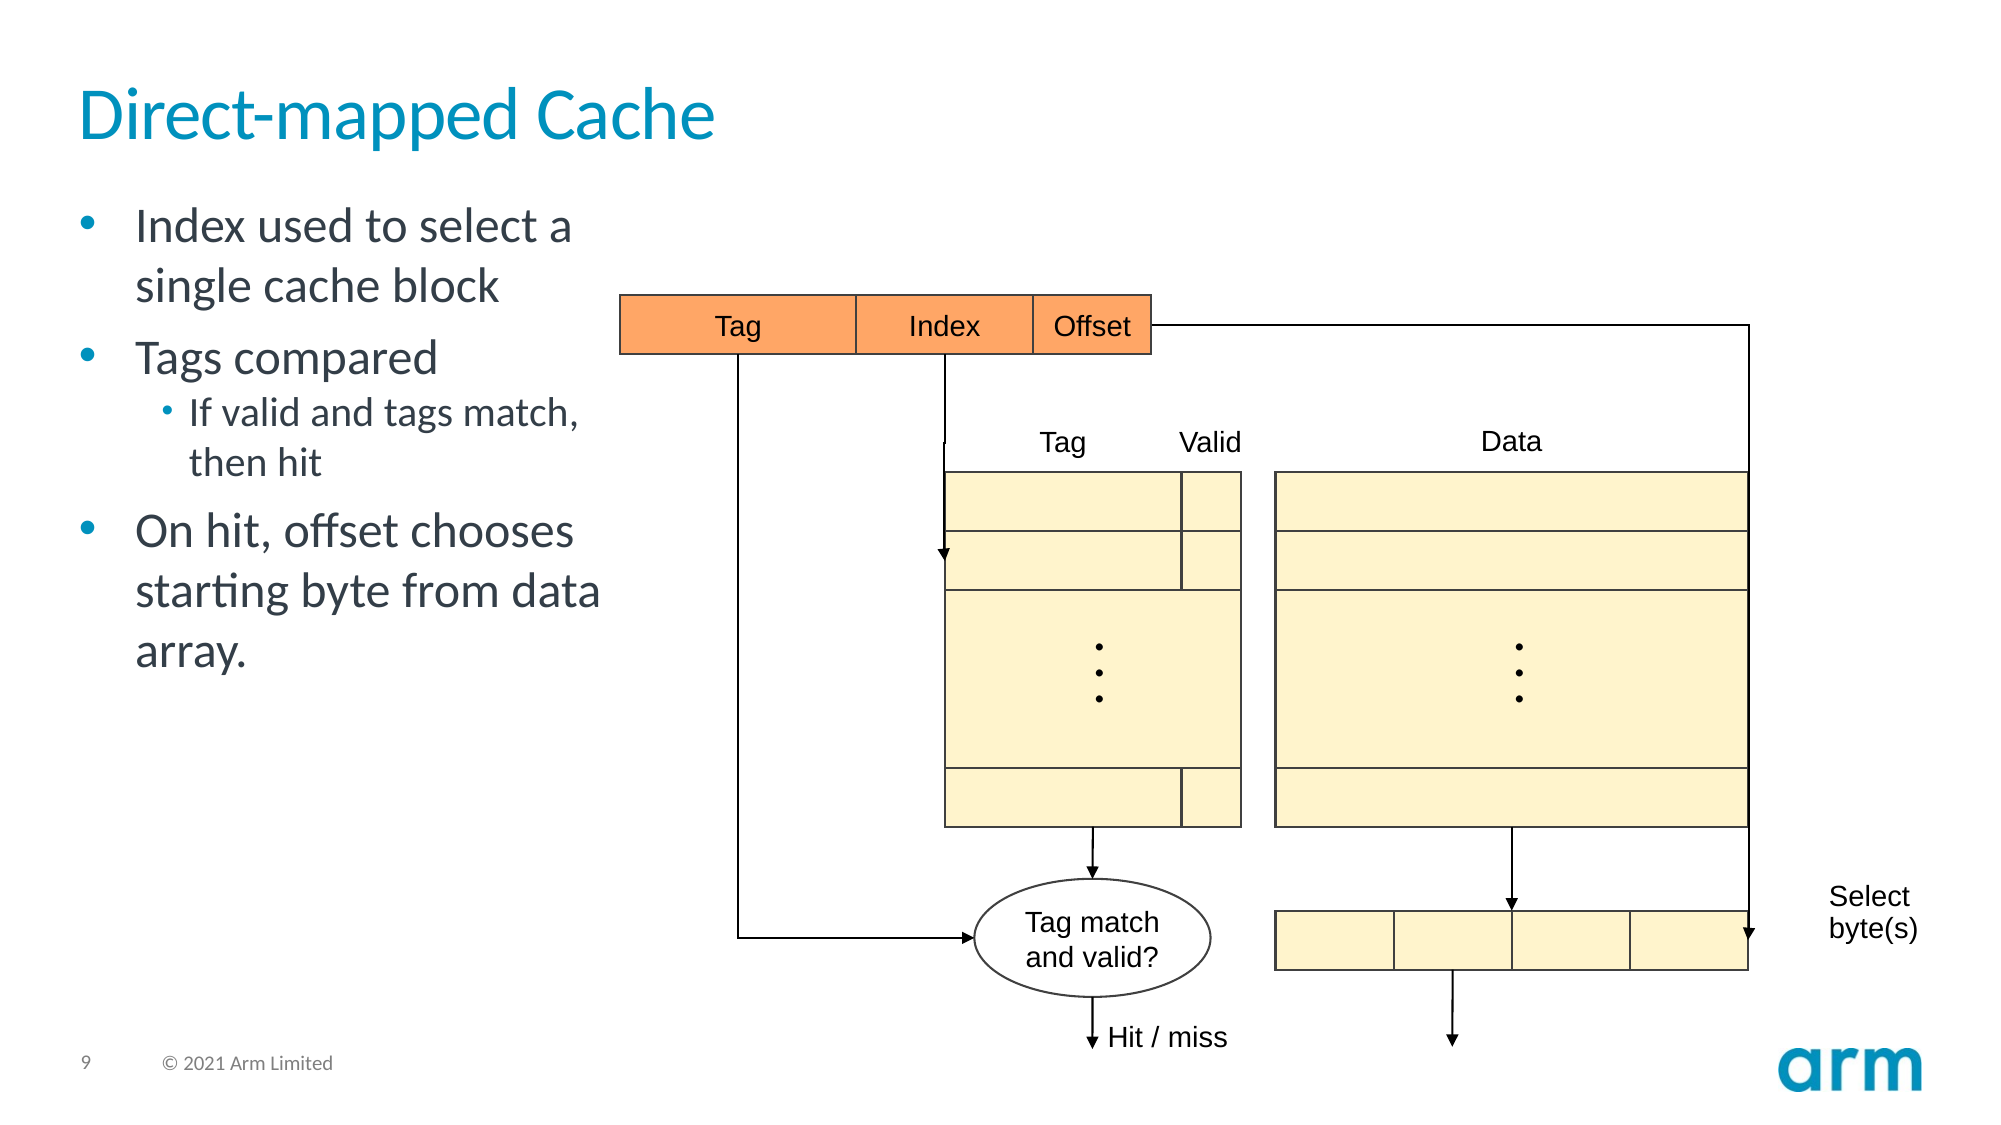

# Direct-mapped Cache
Index used to select a single cache block
Tags compared
If valid and tags match, then hit
On hit, offset chooses starting byte from data array.
Tag
Index
Offset
Data
Tag
Valid

.
.
.
.
.
.

Tag match and valid?
Select byte(s)

Hit / miss